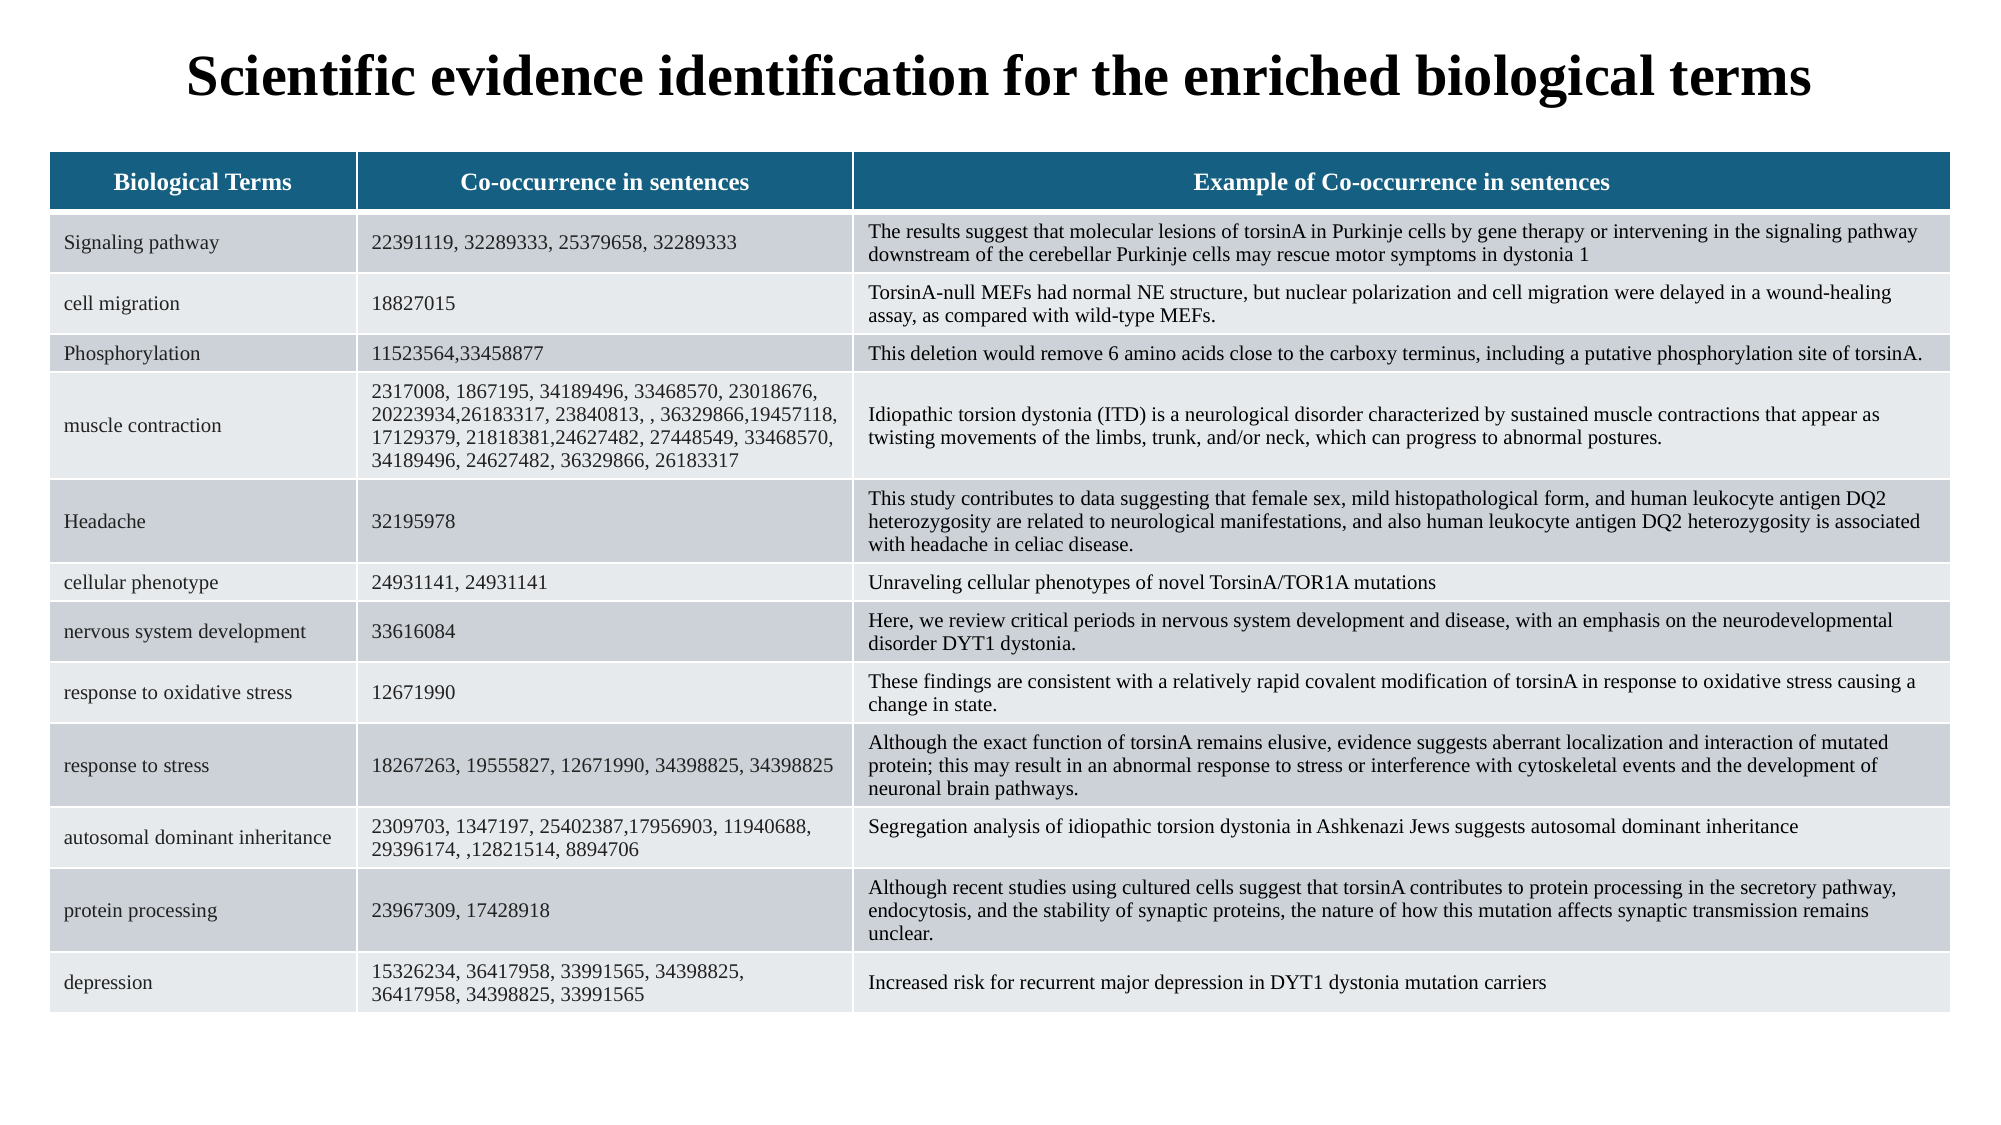

Scientific evidence identification for the enriched biological terms
| Biological Terms | Co-occurrence in sentences | Example of Co-occurrence in sentences |
| --- | --- | --- |
| Signaling pathway | 22391119, 32289333, 25379658, 32289333 | The results suggest that molecular lesions of torsinA in Purkinje cells by gene therapy or intervening in the signaling pathway downstream of the cerebellar Purkinje cells may rescue motor symptoms in dystonia 1 |
| cell migration | 18827015 | TorsinA-null MEFs had normal NE structure, but nuclear polarization and cell migration were delayed in a wound-healing assay, as compared with wild-type MEFs. |
| Phosphorylation | 11523564,33458877 | This deletion would remove 6 amino acids close to the carboxy terminus, including a putative phosphorylation site of torsinA. |
| muscle contraction | 2317008, 1867195, 34189496, 33468570, 23018676, 20223934,26183317, 23840813, , 36329866,19457118, 17129379, 21818381,24627482, 27448549, 33468570, 34189496, 24627482, 36329866, 26183317 | Idiopathic torsion dystonia (ITD) is a neurological disorder characterized by sustained muscle contractions that appear as twisting movements of the limbs, trunk, and/or neck, which can progress to abnormal postures. |
| Headache | 32195978 | This study contributes to data suggesting that female sex, mild histopathological form, and human leukocyte antigen DQ2 heterozygosity are related to neurological manifestations, and also human leukocyte antigen DQ2 heterozygosity is associated with headache in celiac disease. |
| cellular phenotype | 24931141, 24931141 | Unraveling cellular phenotypes of novel TorsinA/TOR1A mutations |
| nervous system development | 33616084 | Here, we review critical periods in nervous system development and disease, with an emphasis on the neurodevelopmental disorder DYT1 dystonia. |
| response to oxidative stress | 12671990 | These findings are consistent with a relatively rapid covalent modification of torsinA in response to oxidative stress causing a change in state. |
| response to stress | 18267263, 19555827, 12671990, 34398825, 34398825 | Although the exact function of torsinA remains elusive, evidence suggests aberrant localization and interaction of mutated protein; this may result in an abnormal response to stress or interference with cytoskeletal events and the development of neuronal brain pathways. |
| autosomal dominant inheritance | 2309703, 1347197, 25402387,17956903, 11940688, 29396174, ,12821514, 8894706 | Segregation analysis of idiopathic torsion dystonia in Ashkenazi Jews suggests autosomal dominant inheritance |
| protein processing | 23967309, 17428918 | Although recent studies using cultured cells suggest that torsinA contributes to protein processing in the secretory pathway, endocytosis, and the stability of synaptic proteins, the nature of how this mutation affects synaptic transmission remains unclear. |
| depression | 15326234, 36417958, 33991565, 34398825, 36417958, 34398825, 33991565 | Increased risk for recurrent major depression in DYT1 dystonia mutation carriers |